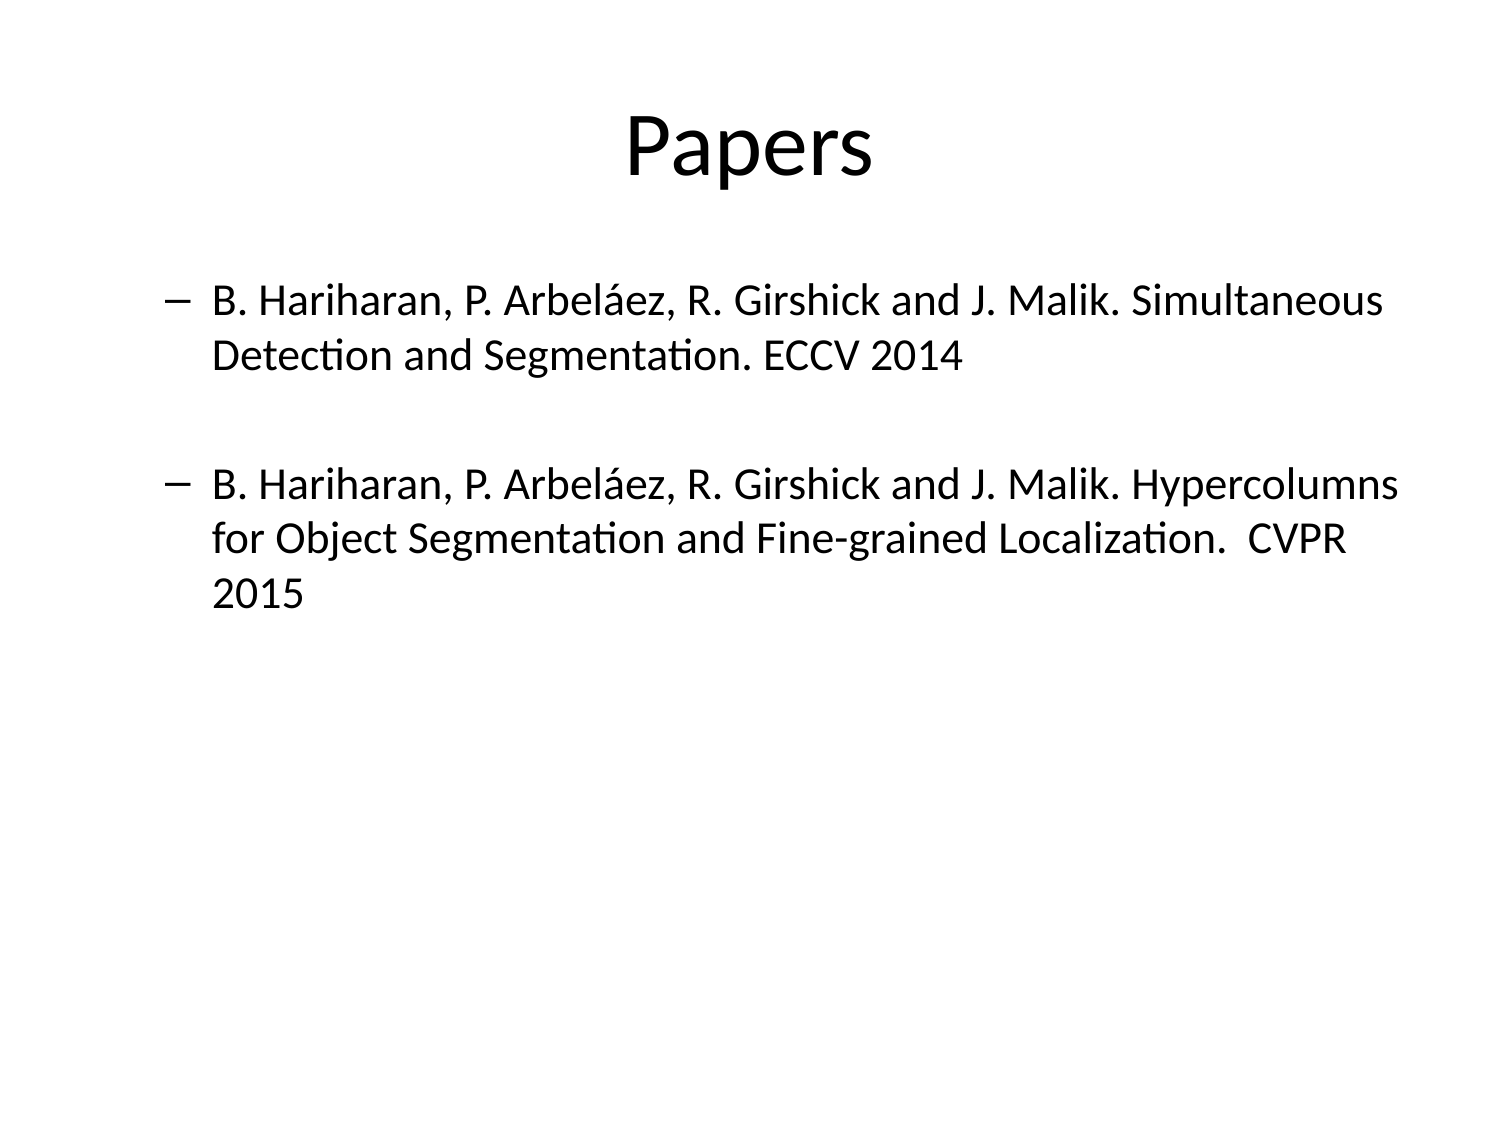

# Papers
B. Hariharan, P. Arbeláez, R. Girshick and J. Malik. Simultaneous Detection and Segmentation. ECCV 2014

B. Hariharan, P. Arbeláez, R. Girshick and J. Malik. Hypercolumns for Object Segmentation and Fine-grained Localization.  CVPR 2015